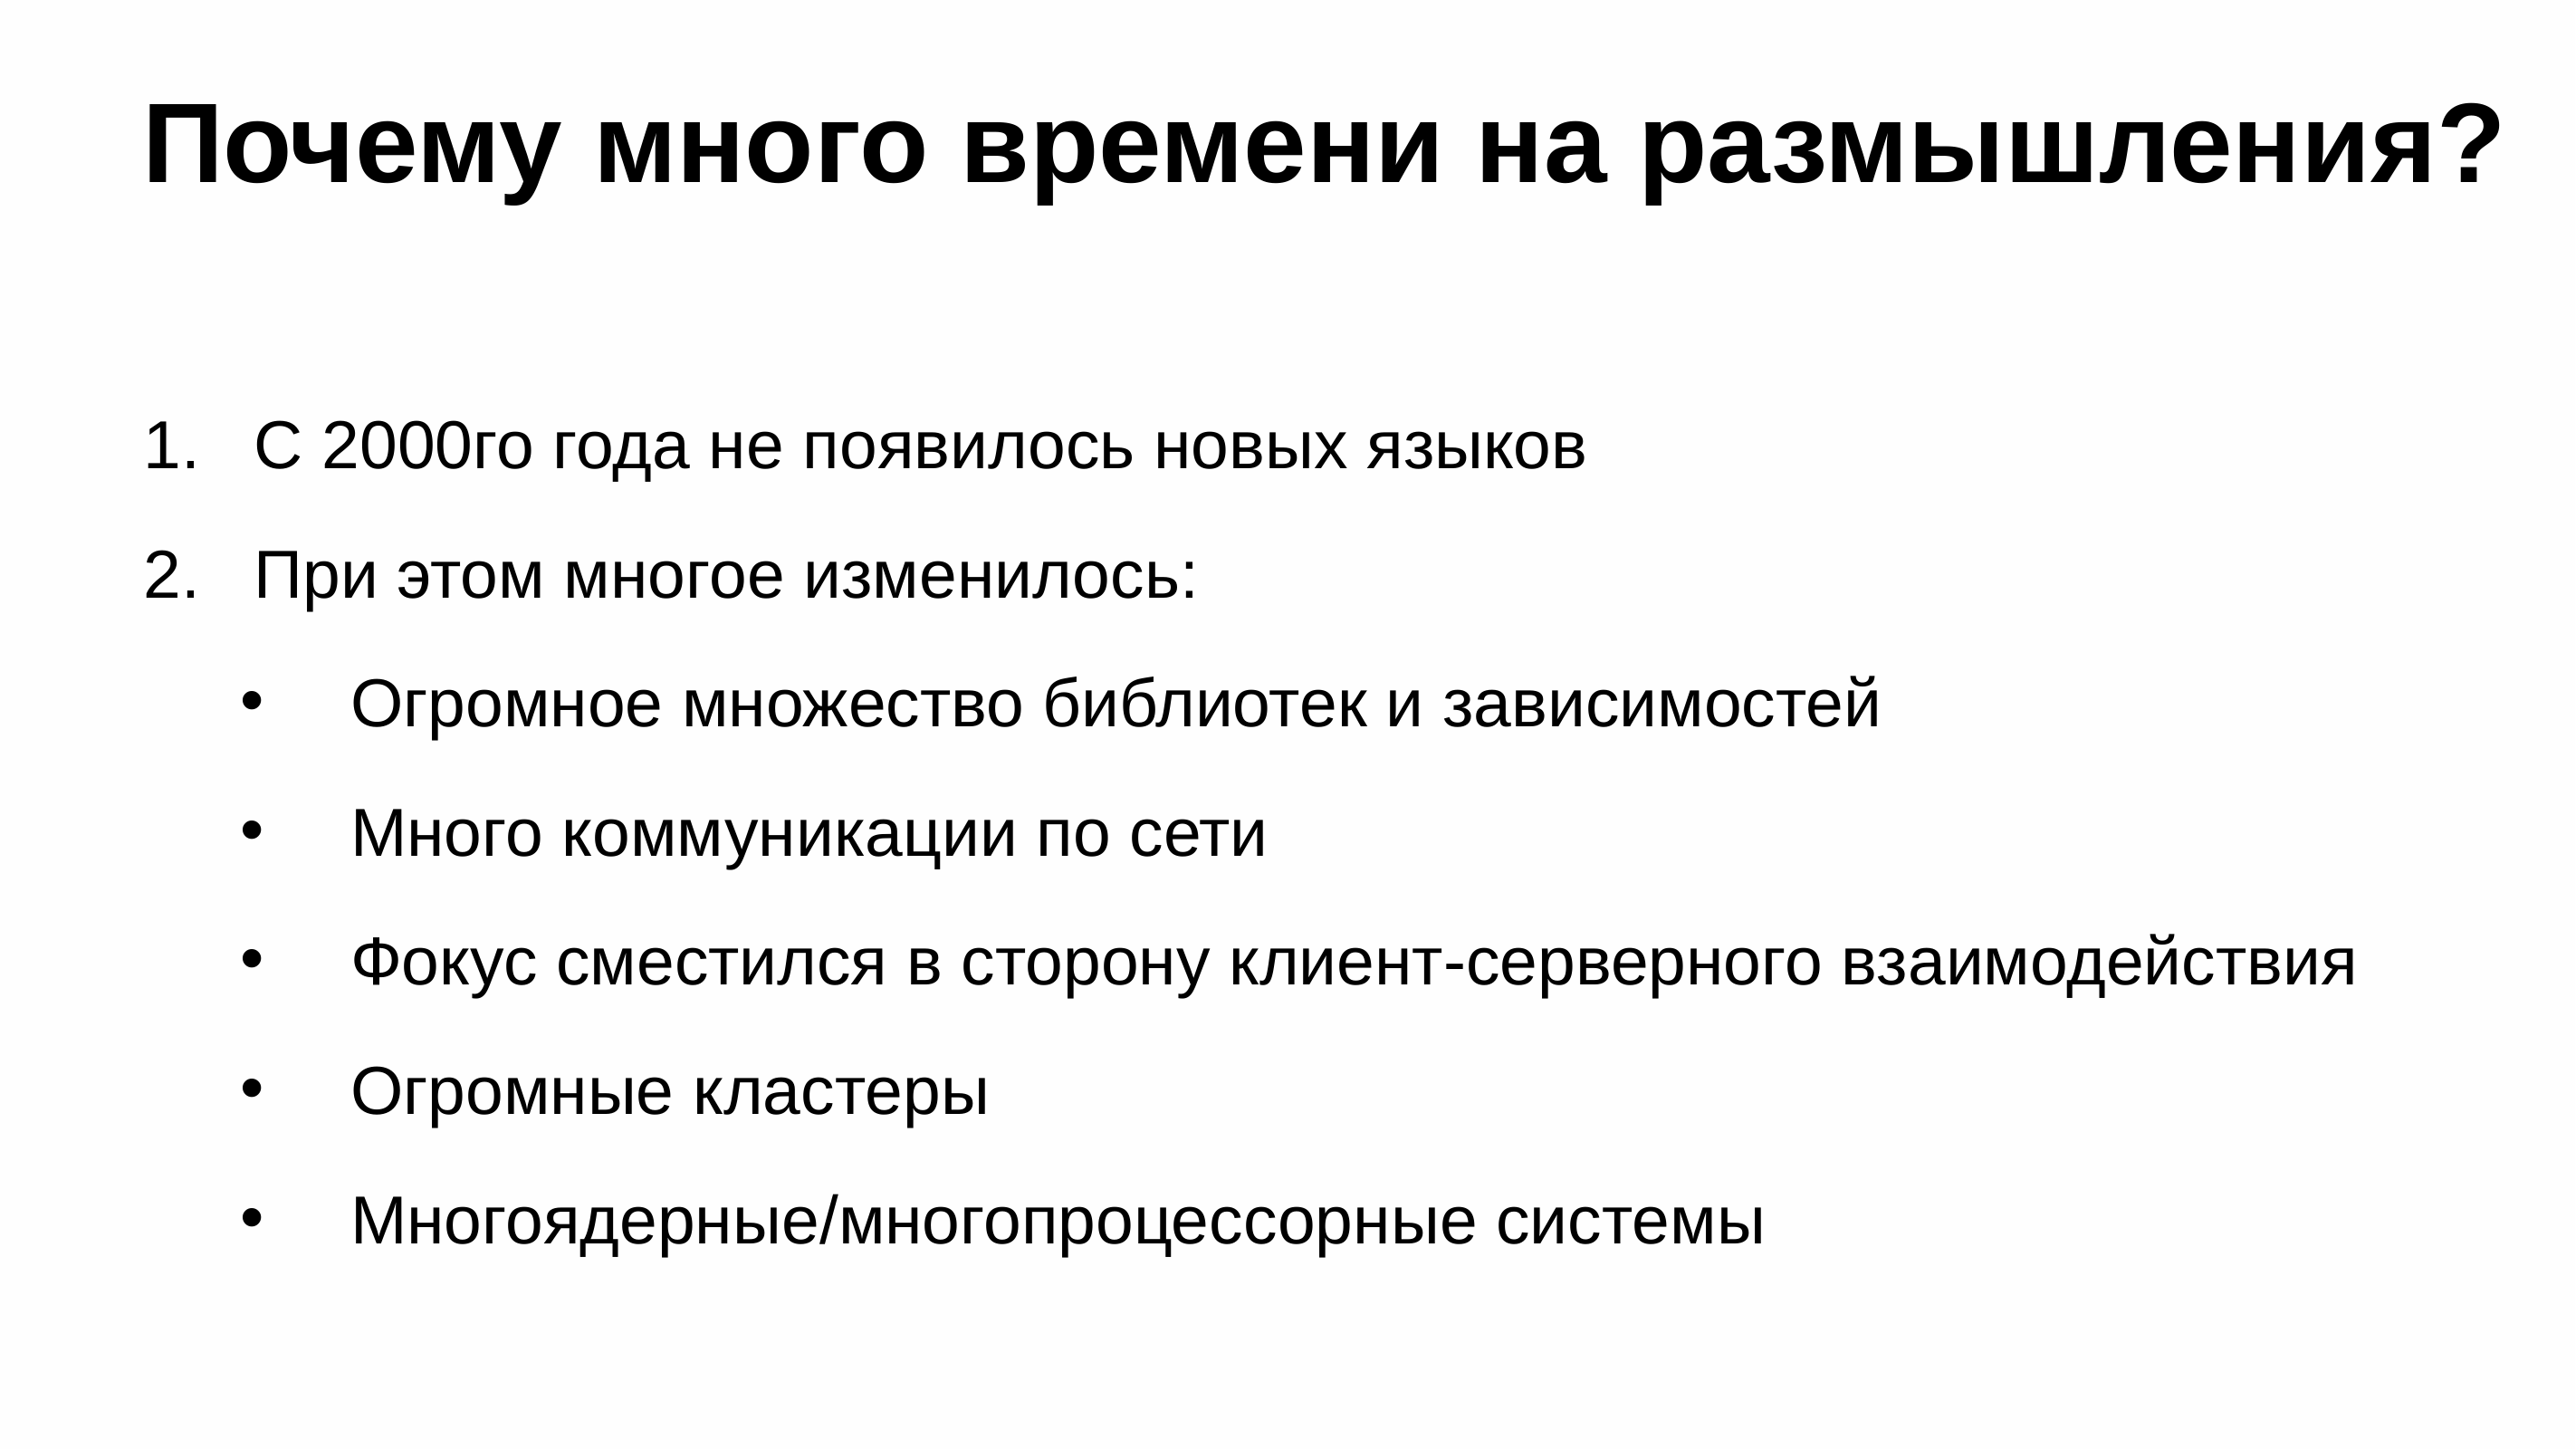

# Почему много времени на размышления?
С 2000го года не появилось новых языков
При этом многое изменилось:
Огромное множество библиотек и зависимостей
Много коммуникации по сети
Фокус сместился в сторону клиент-серверного взаимодействия
Огромные кластеры
Многоядерные/многопроцессорные системы